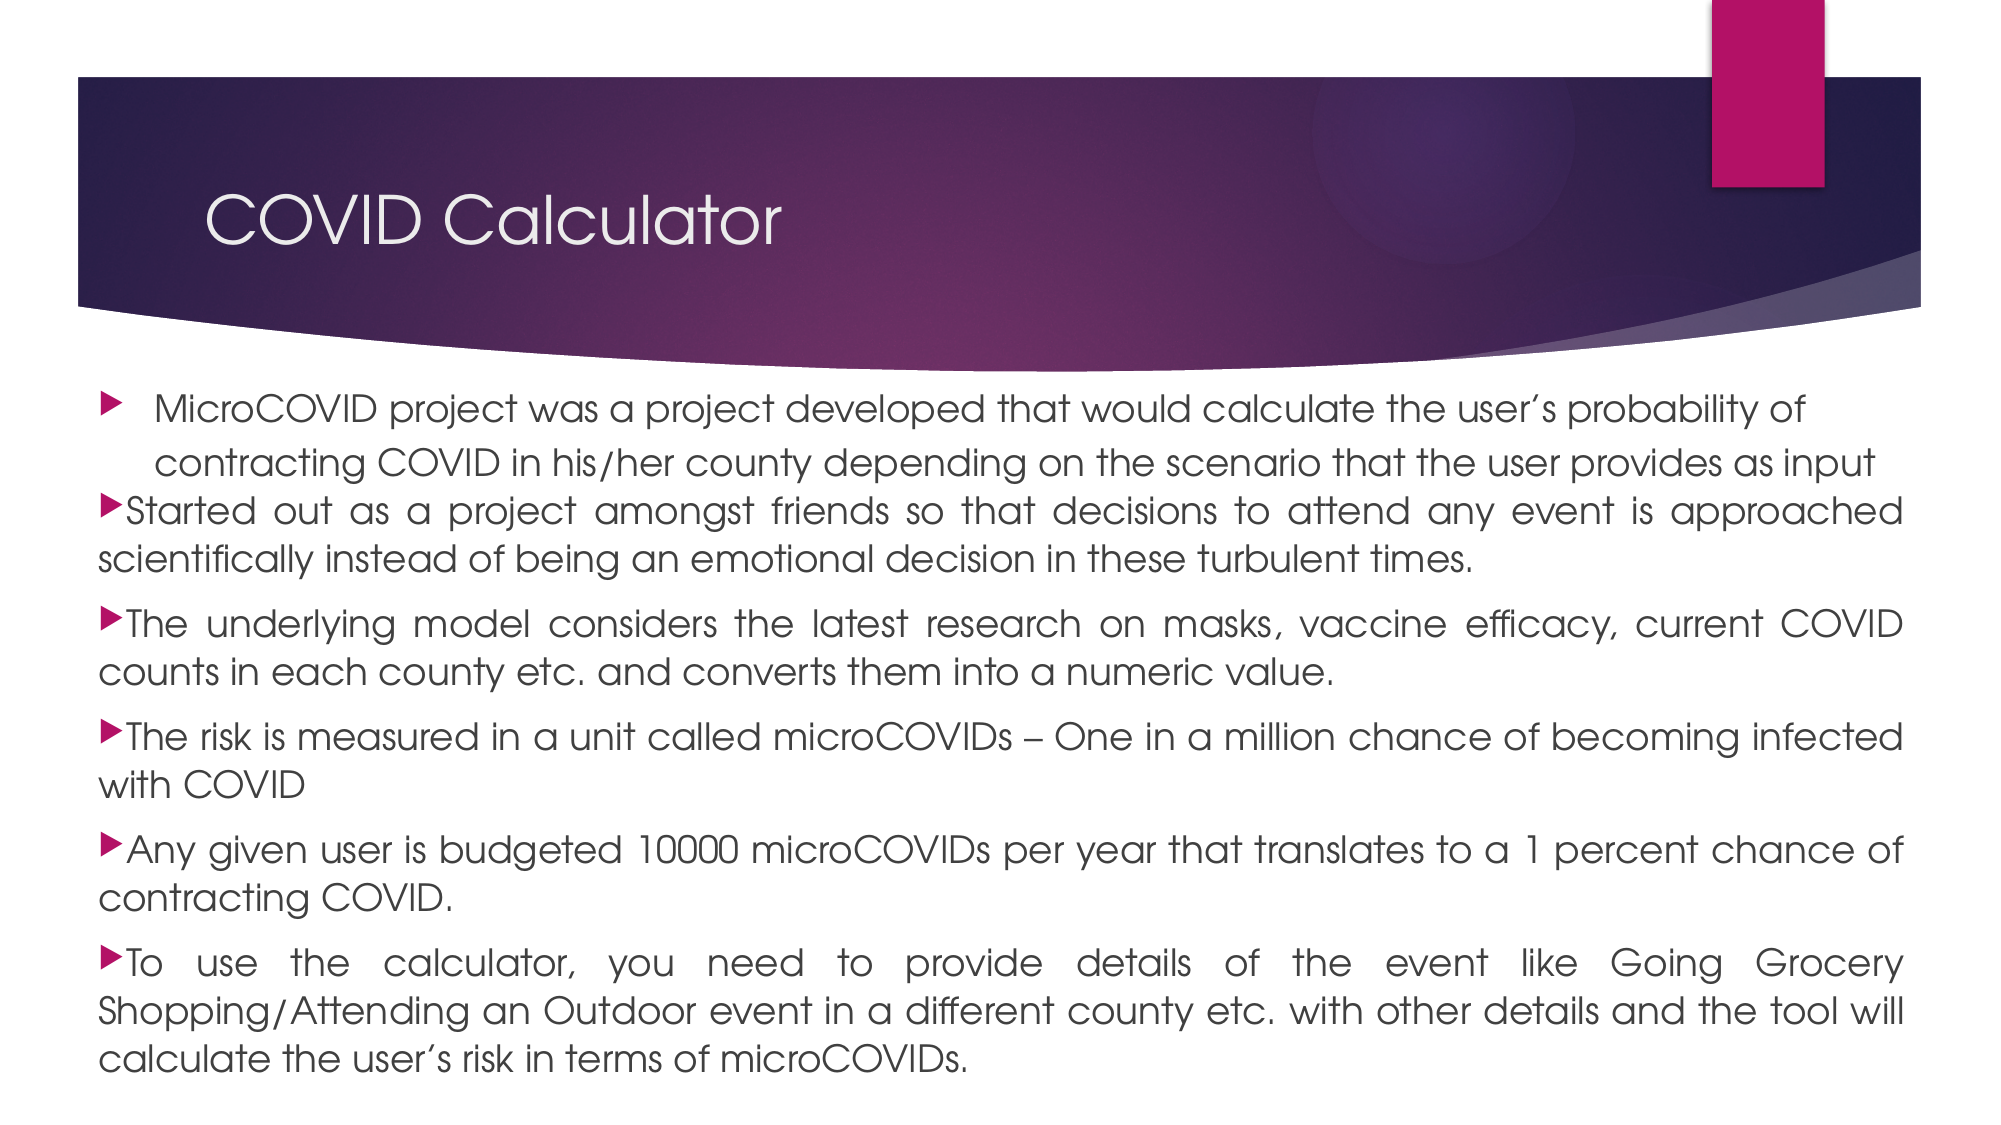

# COVID Calculator
MicroCOVID project was a project developed that would calculate the user’s probability of contracting COVID in his/her county depending on the scenario that the user provides as input
Started out as a project amongst friends so that decisions to attend any event is approached scientifically instead of being an emotional decision in these turbulent times.
The underlying model considers the latest research on masks, vaccine efficacy, current COVID counts in each county etc. and converts them into a numeric value.
The risk is measured in a unit called microCOVIDs – One in a million chance of becoming infected with COVID
Any given user is budgeted 10000 microCOVIDs per year that translates to a 1 percent chance of contracting COVID.
To use the calculator, you need to provide details of the event like Going Grocery Shopping/Attending an Outdoor event in a different county etc. with other details and the tool will calculate the user’s risk in terms of microCOVIDs.